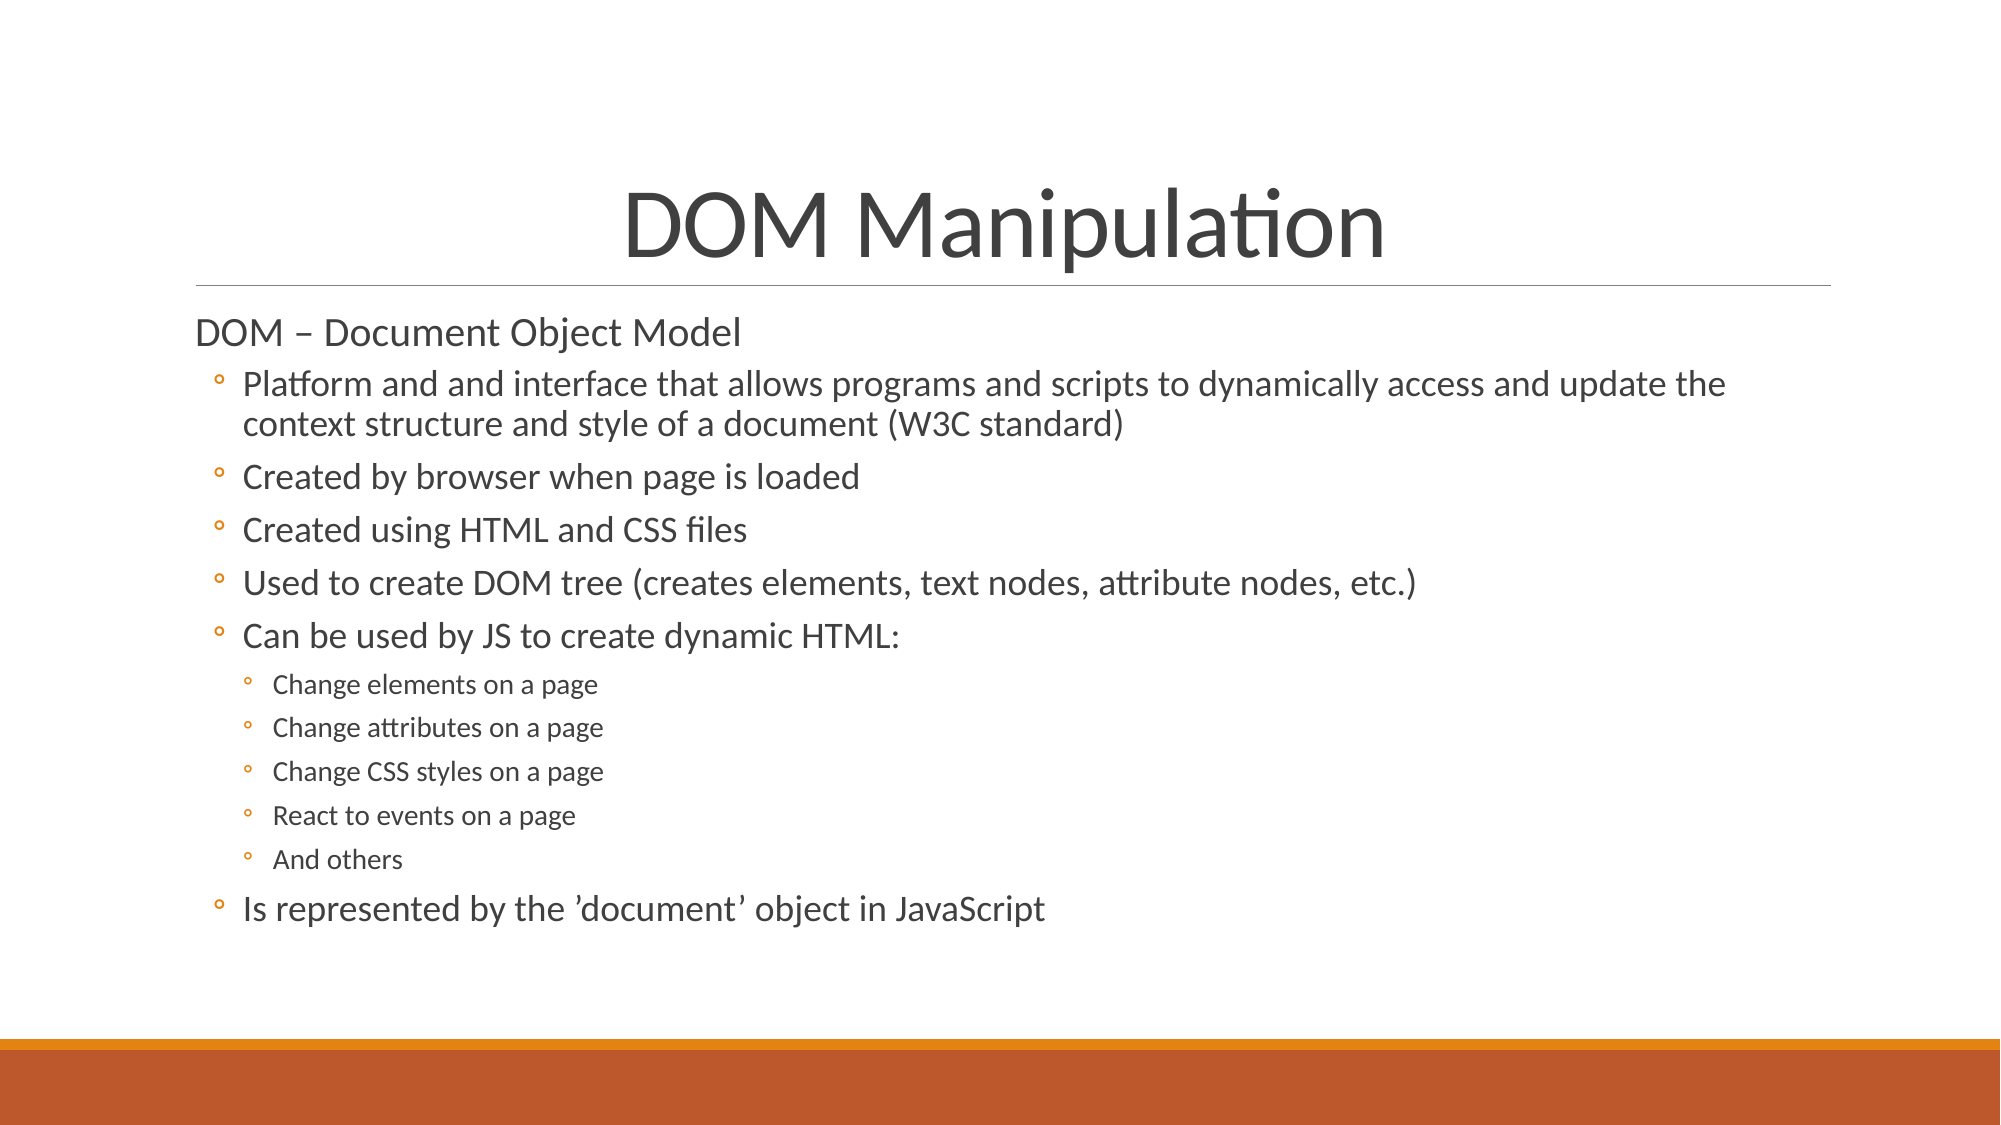

# DOM Manipulation
DOM – Document Object Model
Platform and and interface that allows programs and scripts to dynamically access and update the context structure and style of a document (W3C standard)
Created by browser when page is loaded
Created using HTML and CSS files
Used to create DOM tree (creates elements, text nodes, attribute nodes, etc.)
Can be used by JS to create dynamic HTML:
Change elements on a page
Change attributes on a page
Change CSS styles on a page
React to events on a page
And others
Is represented by the ’document’ object in JavaScript